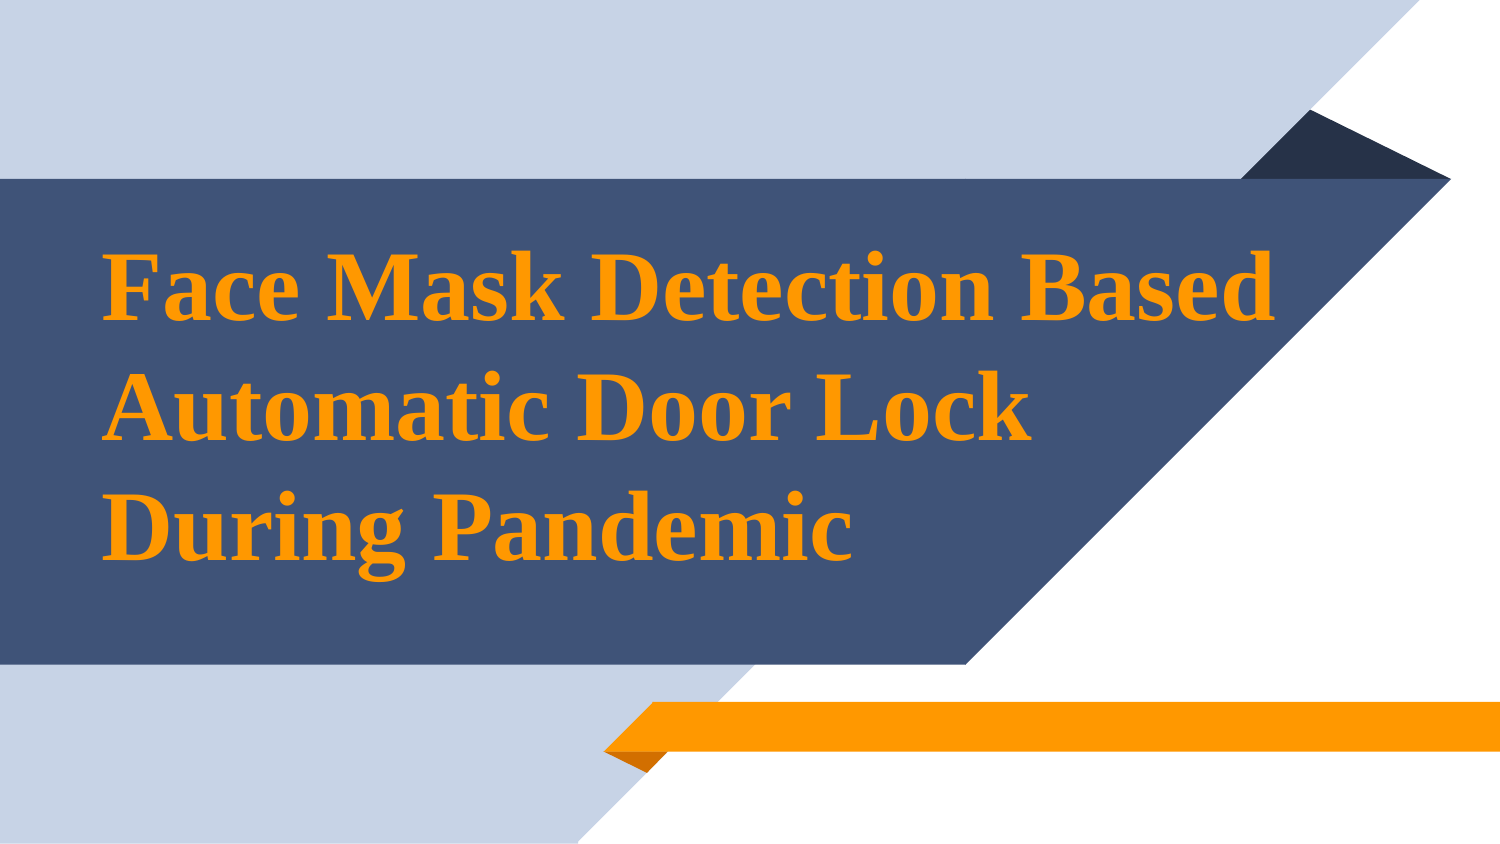

# Face Mask Detection Based Automatic Door Lock During Pandemic